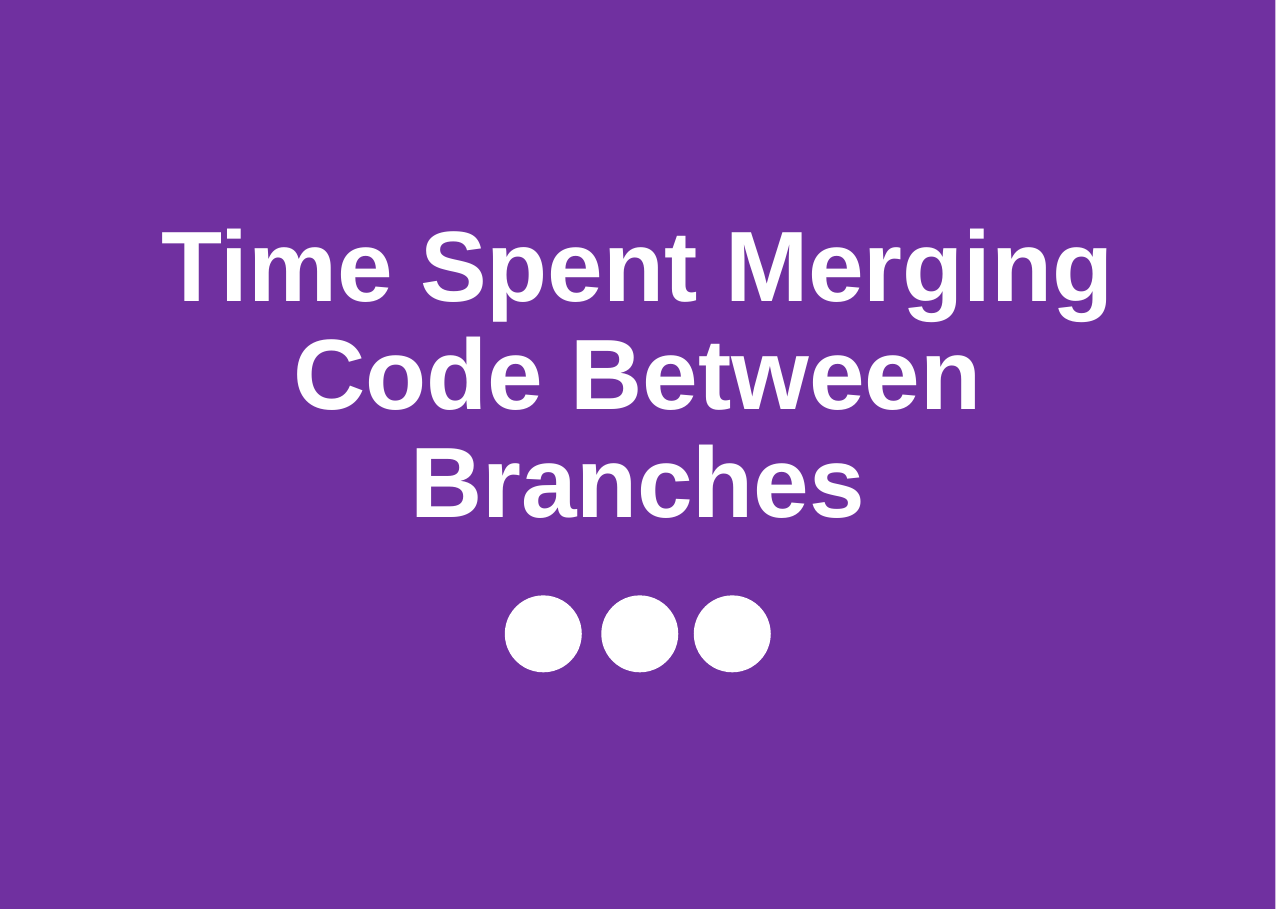

# Time Spent Merging Code Between Branches